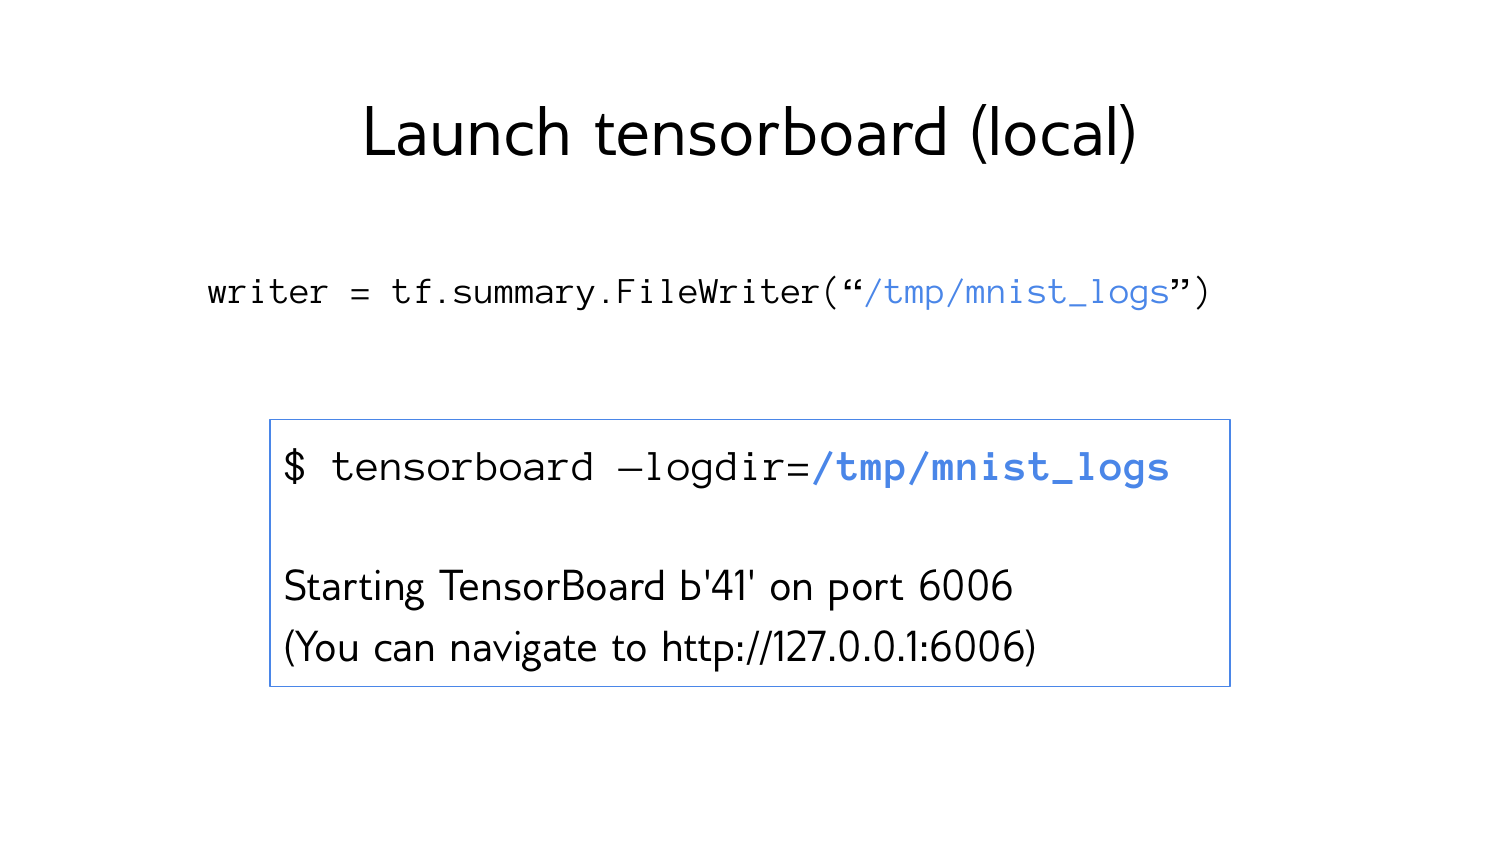

# Launch tensorboard (local)
writer = tf.summary.FileWriter(“/tmp/mnist_logs”)
$ tensorboard —logdir=/tmp/mnist_logs

Starting TensorBoard b'41' on port 6006
(You can navigate to http://127.0.0.1:6006)